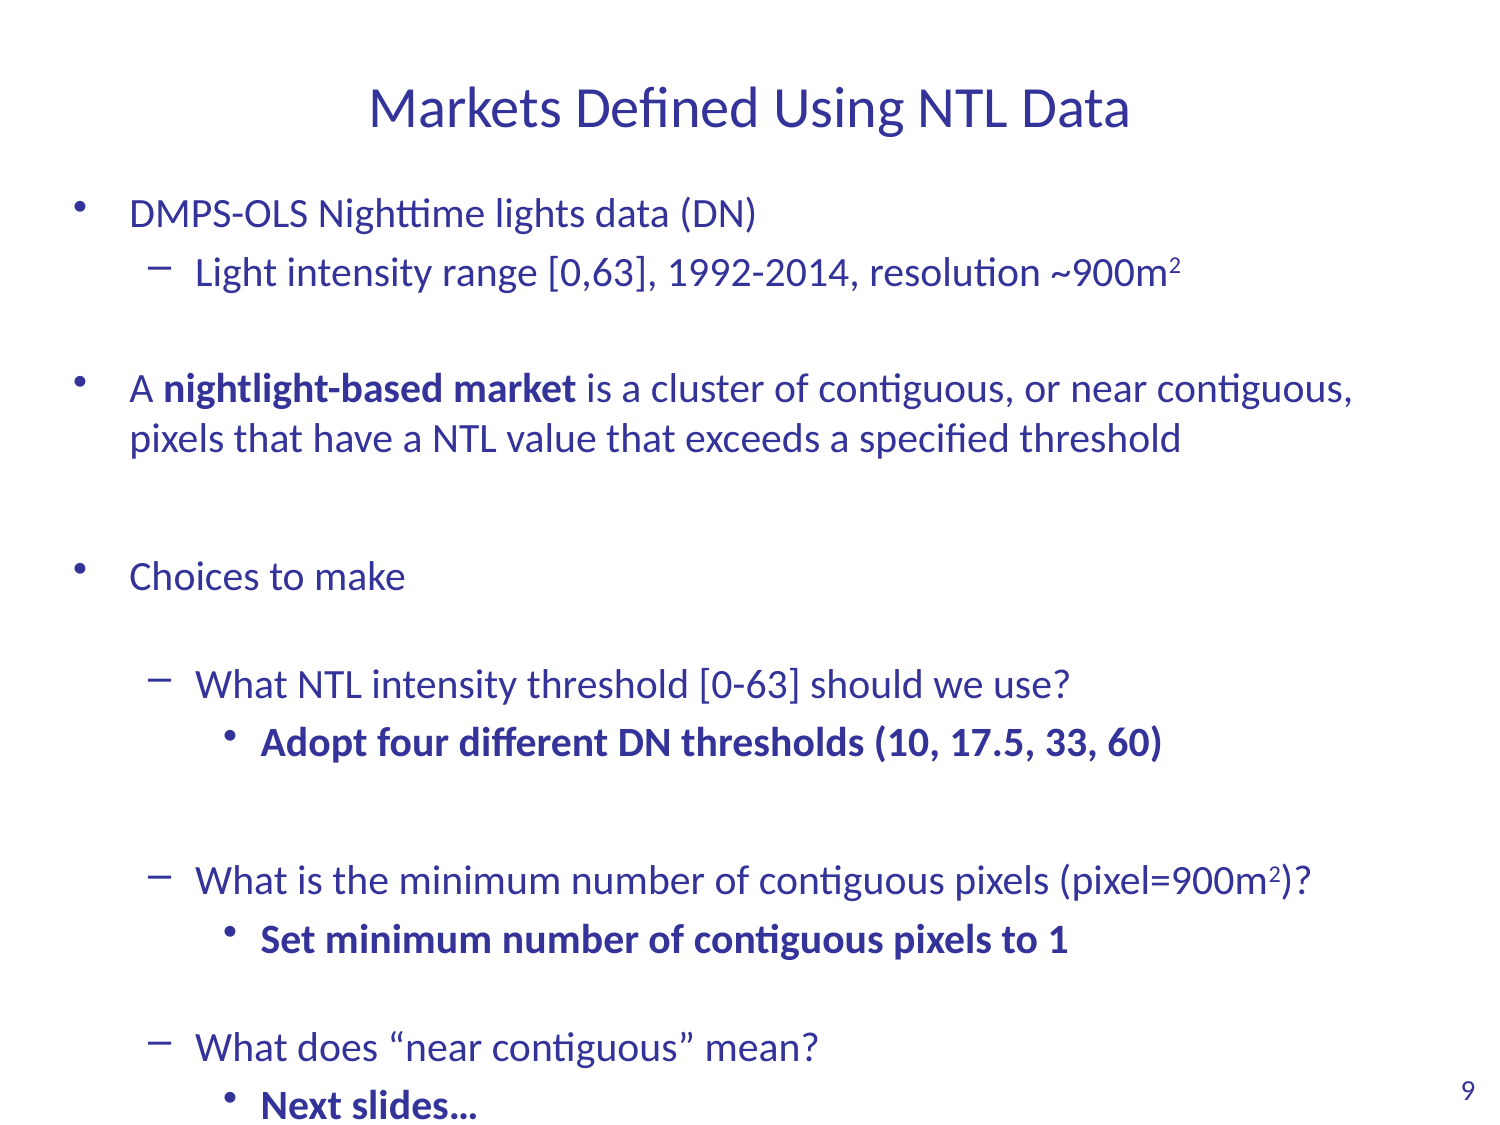

# Markets Defined Using NTL Data
DMPS-OLS Nighttime lights data (DN)
Light intensity range [0,63], 1992-2014, resolution ~900m2

A nightlight-based market is a cluster of contiguous, or near contiguous, pixels that have a NTL value that exceeds a specified threshold

Choices to make

What NTL intensity threshold [0-63] should we use?
Adopt four different DN thresholds (10, 17.5, 33, 60)

What is the minimum number of contiguous pixels (pixel=900m2)?
Set minimum number of contiguous pixels to 1

What does “near contiguous” mean?
Next slides…

9